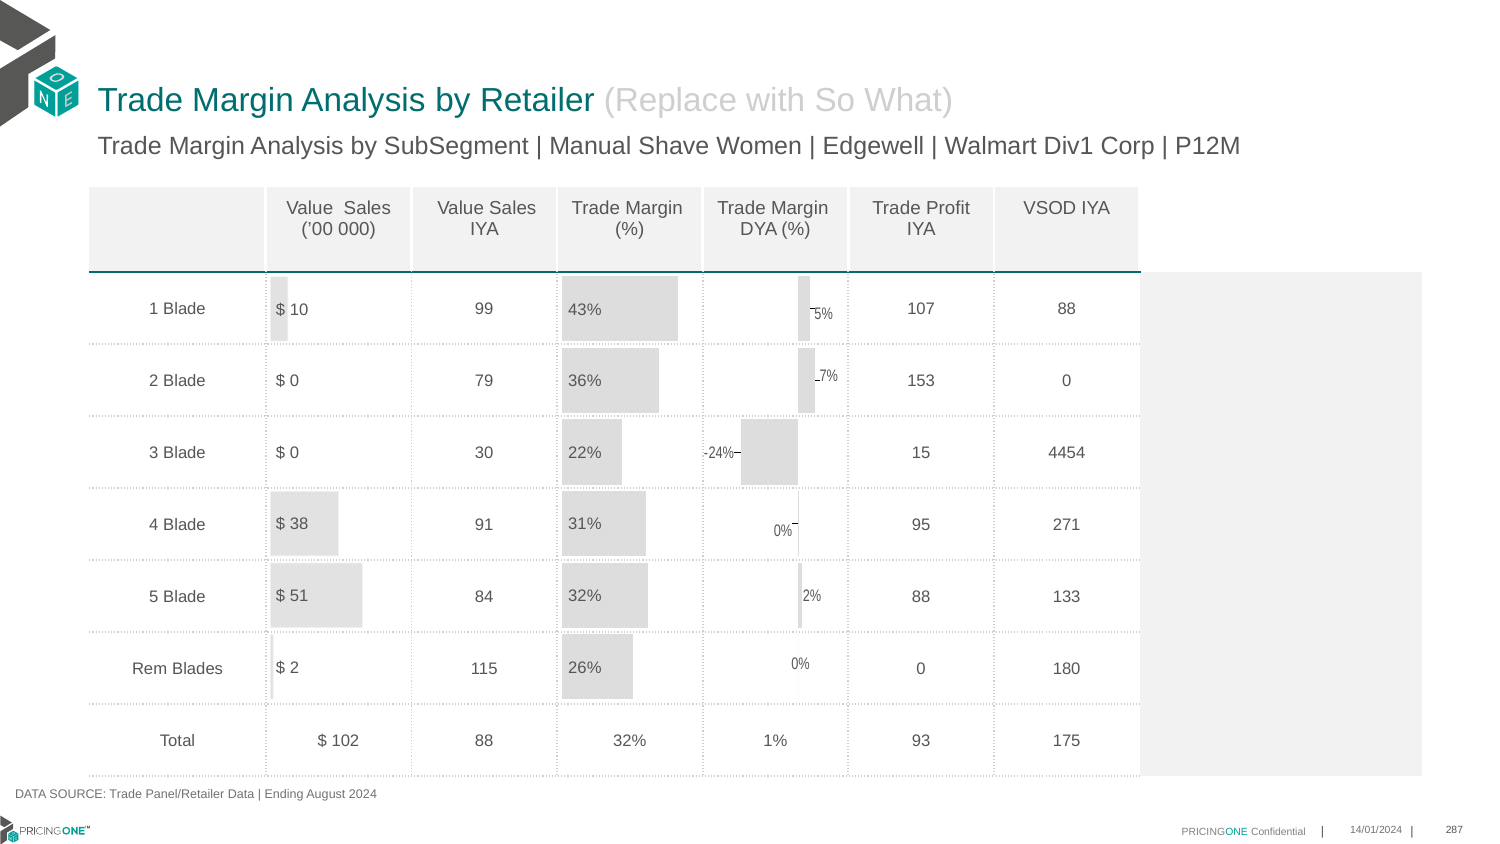

# Trade Margin Analysis by Retailer (Replace with So What)
Trade Margin Analysis by SubSegment | Manual Shave Women | Edgewell | Walmart Div1 Corp | P12M
|  | Value Sales (’00 000) | Value Sales IYA | Trade Margin (%) | Trade Margin DYA (%) | Trade Profit IYA | VSOD IYA |  |
| --- | --- | --- | --- | --- | --- | --- | --- |
| 1 Blade |  | 99 |  |  | 107 | 88 |  |
| 2 Blade |  | 79 |  |  | 153 | 0 |  |
| 3 Blade |  | 30 |  |  | 15 | 4454 |  |
| 4 Blade |  | 91 |  |  | 95 | 271 |  |
| 5 Blade |  | 84 |  |  | 88 | 133 |  |
| Rem Blades |  | 115 |  |  | 0 | 180 |  |
| Total | $ 102 | 88 | 32% | 1% | 93 | 175 |  |

### Chart

| Category | Trade Margin DYA |
|---|---|
| 1 Blade | 0.04874141754704492 |
| 2 Blade | 0.06800136296086379 |
| 3 Blade | -0.23723777704194315 |
| 4 Blade | -0.003458123826084958 |
| 5 Blade | 0.015256881126685273 |
| Rem Blades | 0.0 |
|  | None |

### Chart

| Category | Trade Margin % |
|---|---|
| 1 Blade | 0.42897297828156333 |
| 2 Blade | 0.35945599033086567 |
| 3 Blade | 0.22061801570447914 |
| 4 Blade | 0.3116772802055563 |
| 5 Blade | 0.31829738764063054 |
| Rem Blades | 0.2616986375896805 |
|  | None |

### Chart

| Category | Value Sales |
|---|---|
| 1 Blade | 10.0 |
| 2 Blade | 0.0 |
| 3 Blade | 0.0 |
| 4 Blade | 38.0 |
| 5 Blade | 51.0 |
| Rem Blades | 2.0 |
|  | None |
DATA SOURCE: Trade Panel/Retailer Data | Ending August 2024

14/01/2024
287